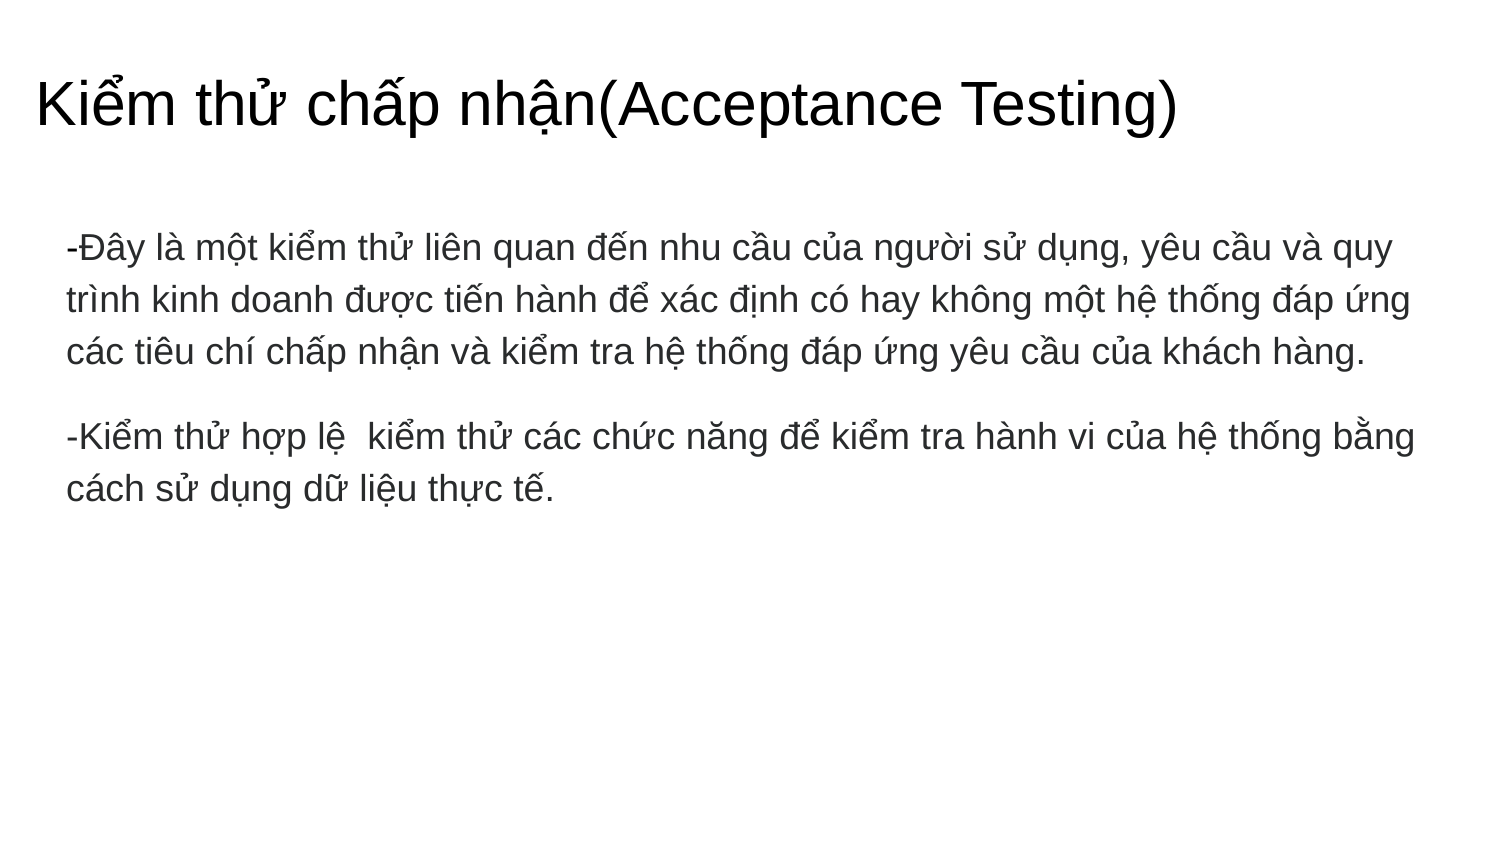

# Kiểm thử chấp nhận(Acceptance Testing)
-Đây là một kiểm thử liên quan đến nhu cầu của người sử dụng, yêu cầu và quy trình kinh doanh được tiến hành để xác định có hay không một hệ thống đáp ứng các tiêu chí chấp nhận và kiểm tra hệ thống đáp ứng yêu cầu của khách hàng.
-Kiểm thử hợp lệ  kiểm thử các chức năng để kiểm tra hành vi của hệ thống bằng cách sử dụng dữ liệu thực tế.